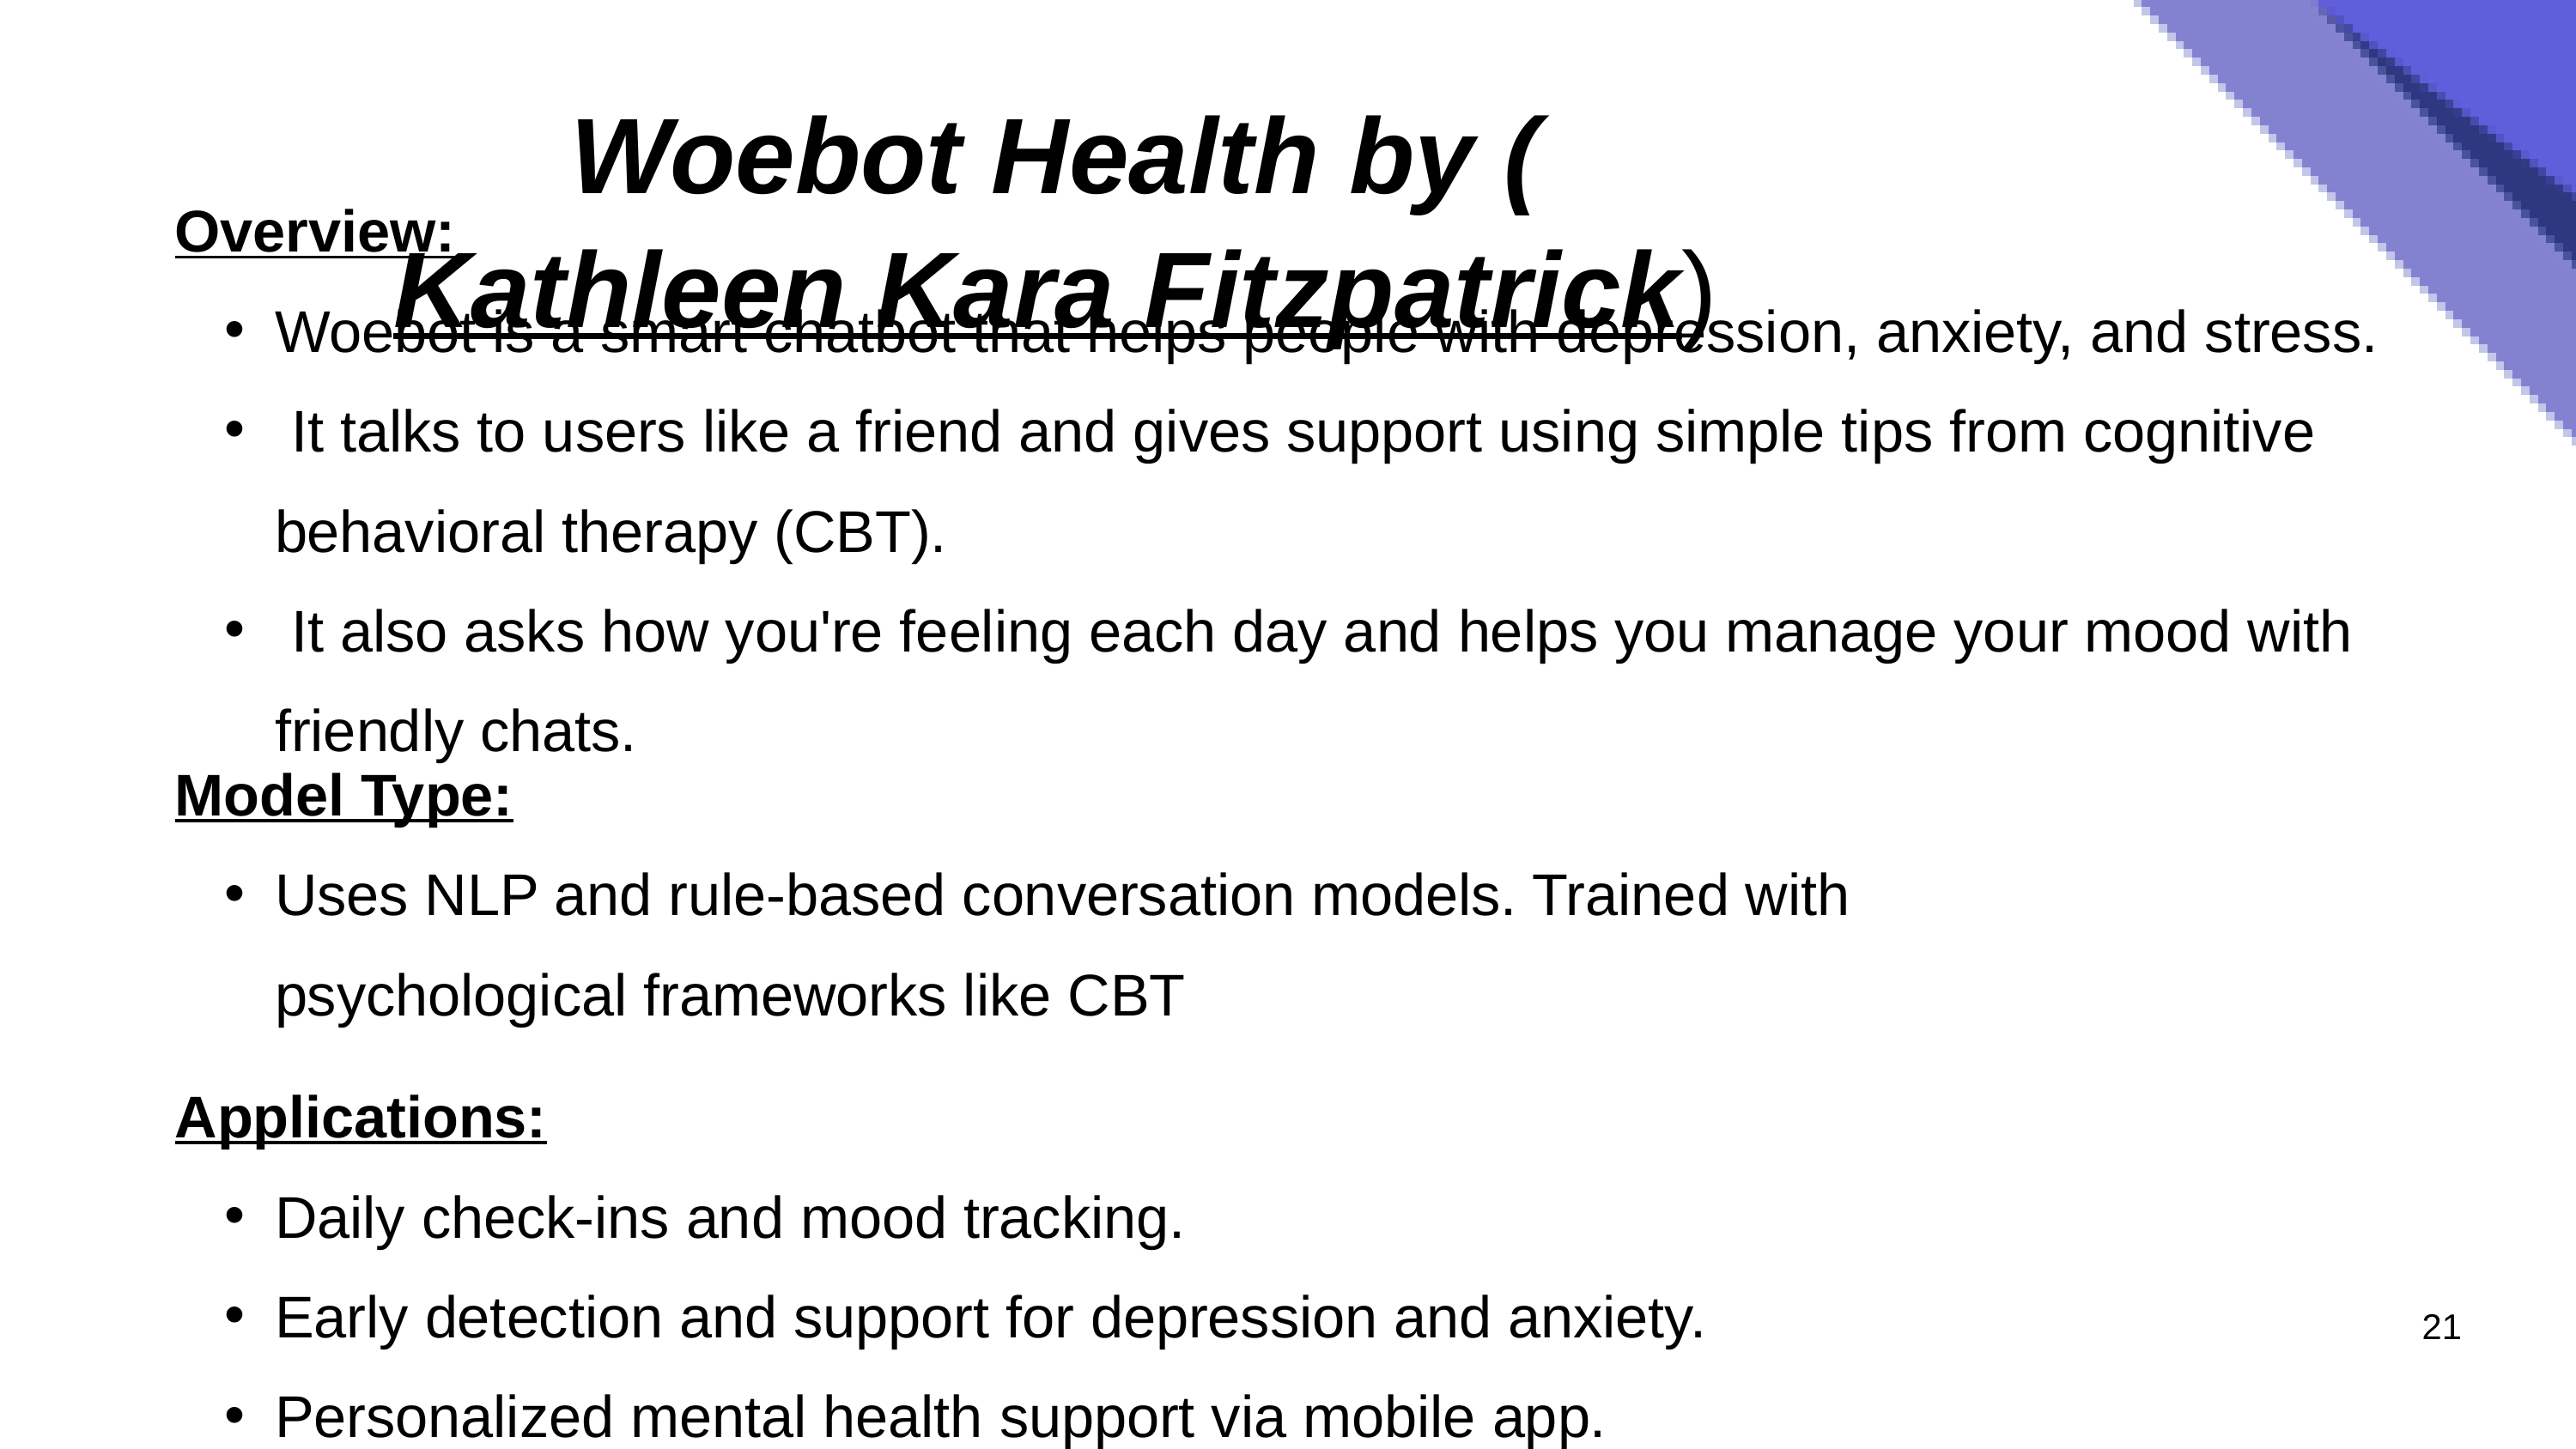

Woebot Health by (Kathleen Kara Fitzpatrick)
Overview:
Woebot is a smart chatbot that helps people with depression, anxiety, and stress.
 It talks to users like a friend and gives support using simple tips from cognitive behavioral therapy (CBT).
 It also asks how you're feeling each day and helps you manage your mood with friendly chats.
Model Type:
Uses NLP and rule-based conversation models. Trained with psychological frameworks like CBT
Applications:
Daily check-ins and mood tracking.
Early detection and support for depression and anxiety.
Personalized mental health support via mobile app.
21